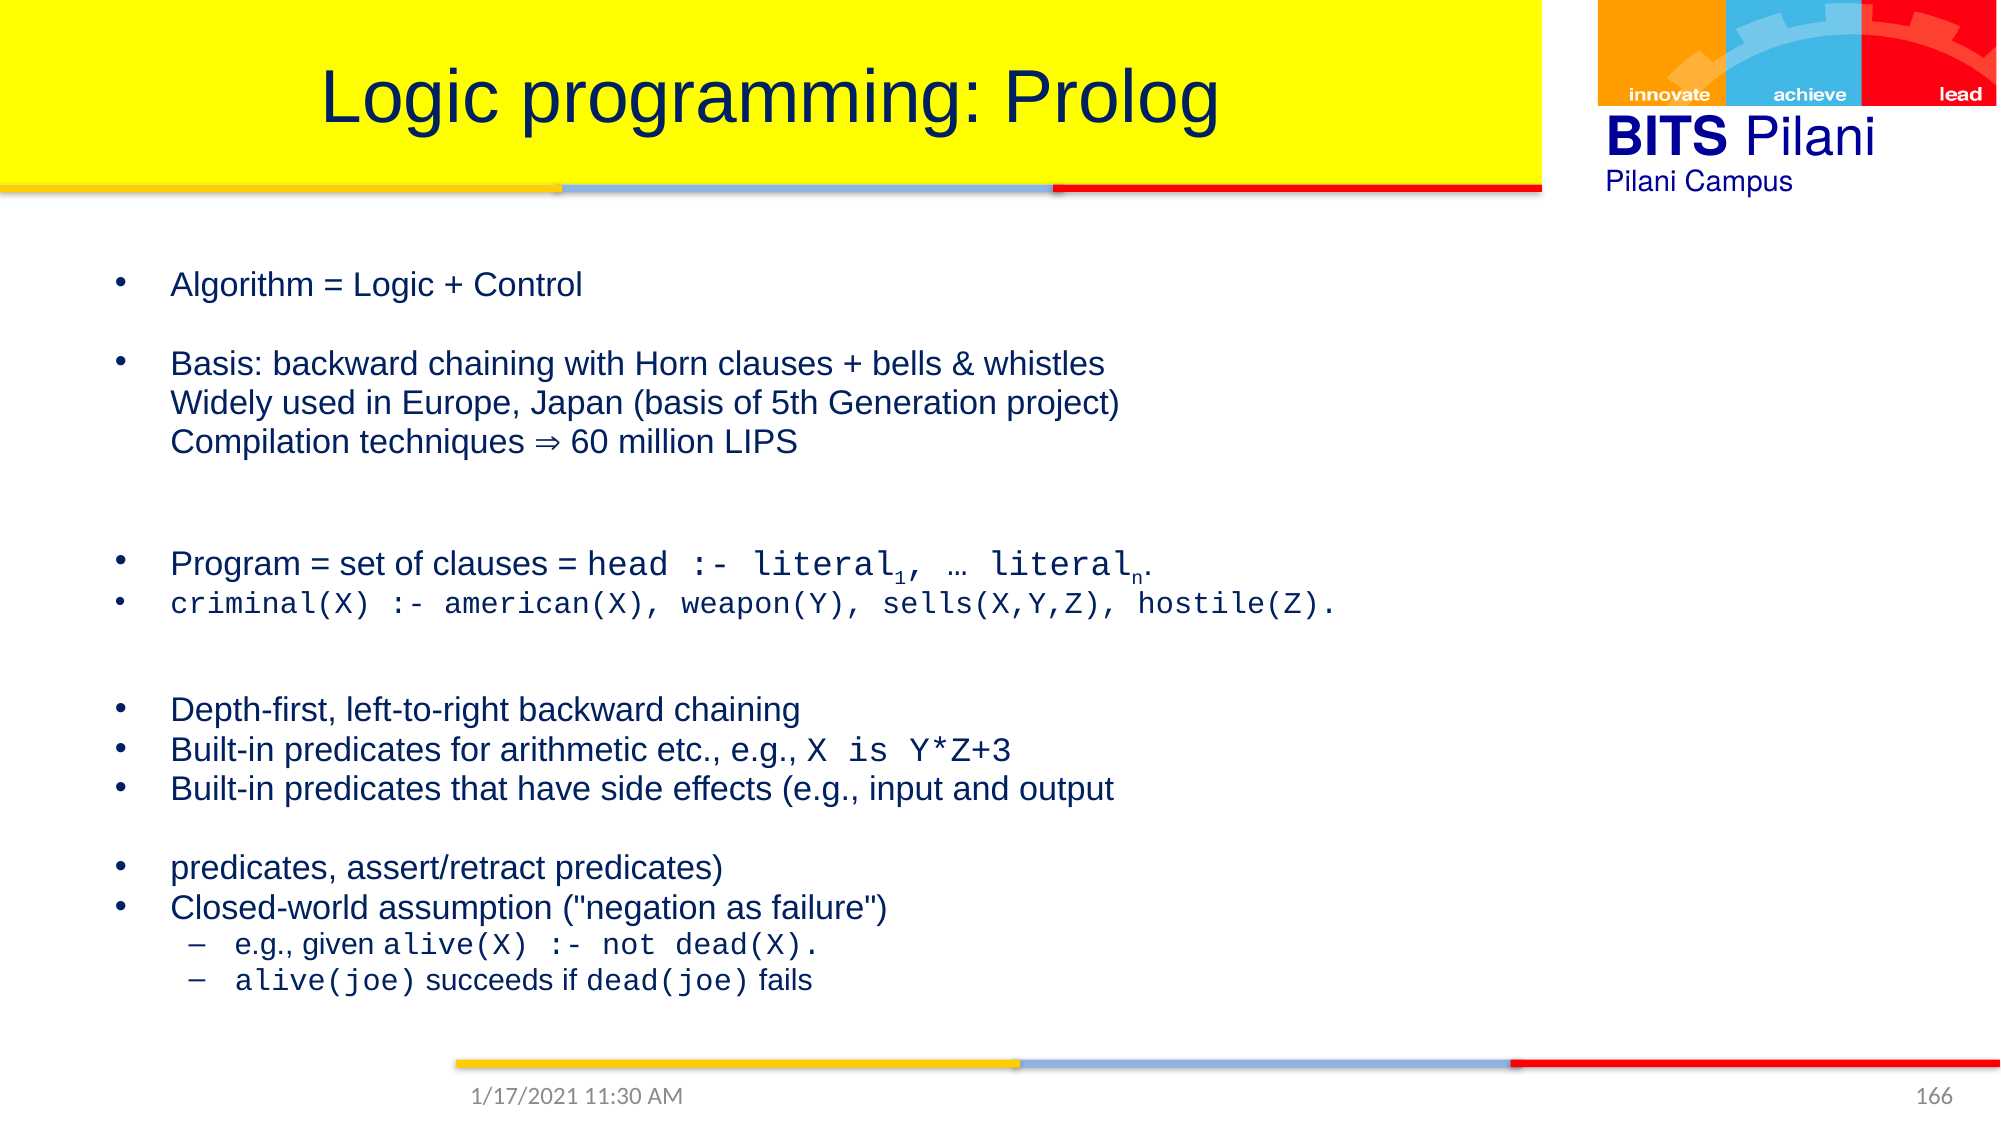

# Logic programming: Prolog
Algorithm = Logic + Control

Basis: backward chaining with Horn clauses + bells & whistles
	Widely used in Europe, Japan (basis of 5th Generation project)
	Compilation techniques ⇒ 60 million LIPS

Program = set of clauses = head :- literal1, … literaln.
criminal(X) :- american(X), weapon(Y), sells(X,Y,Z), hostile(Z).

Depth-first, left-to-right backward chaining
Built-in predicates for arithmetic etc., e.g., X is Y*Z+3
Built-in predicates that have side effects (e.g., input and output

predicates, assert/retract predicates)
Closed-world assumption ("negation as failure")
e.g., given alive(X) :- not dead(X).
alive(joe) succeeds if dead(joe) fails
1/17/2021 11:30 AM
166